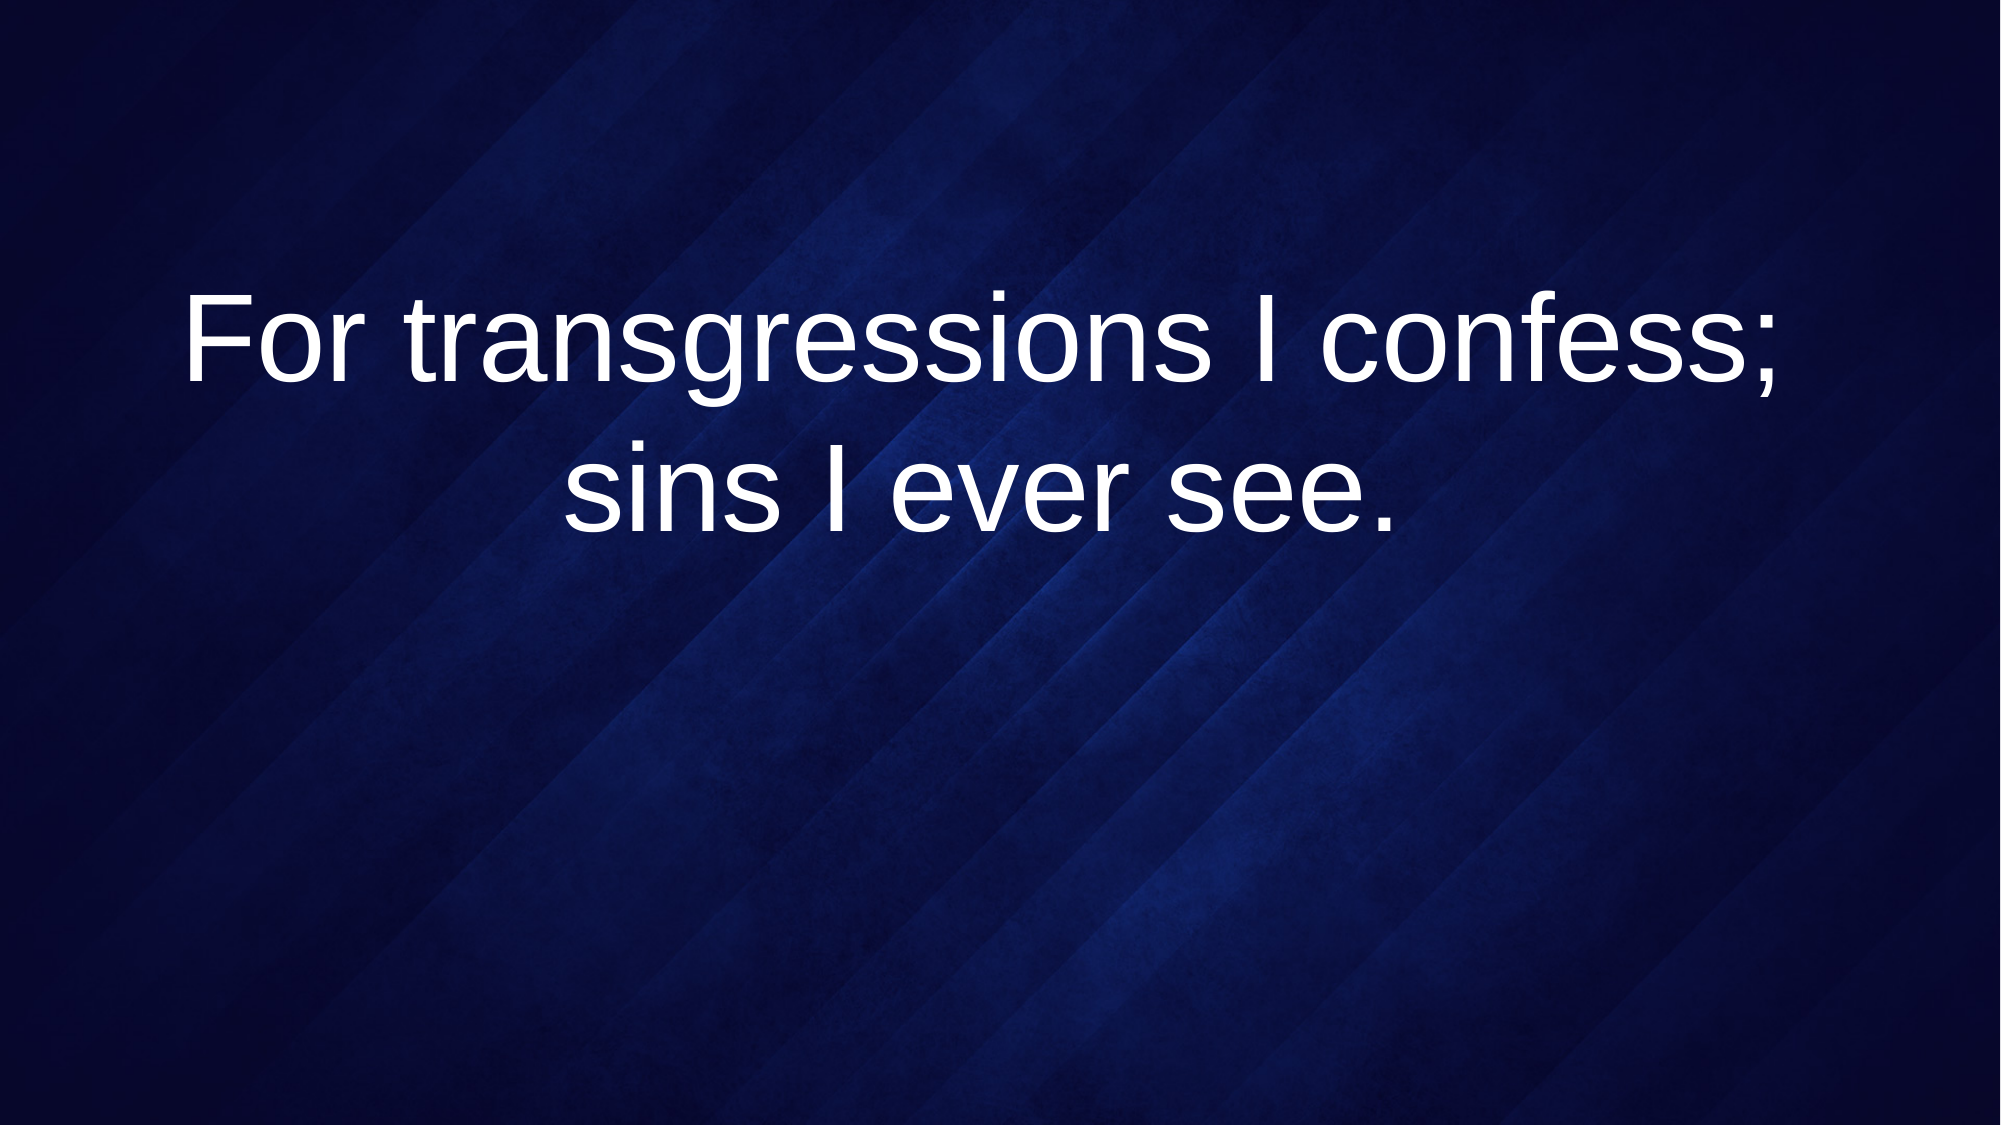

# For transgressions I confess; sins I ever see.